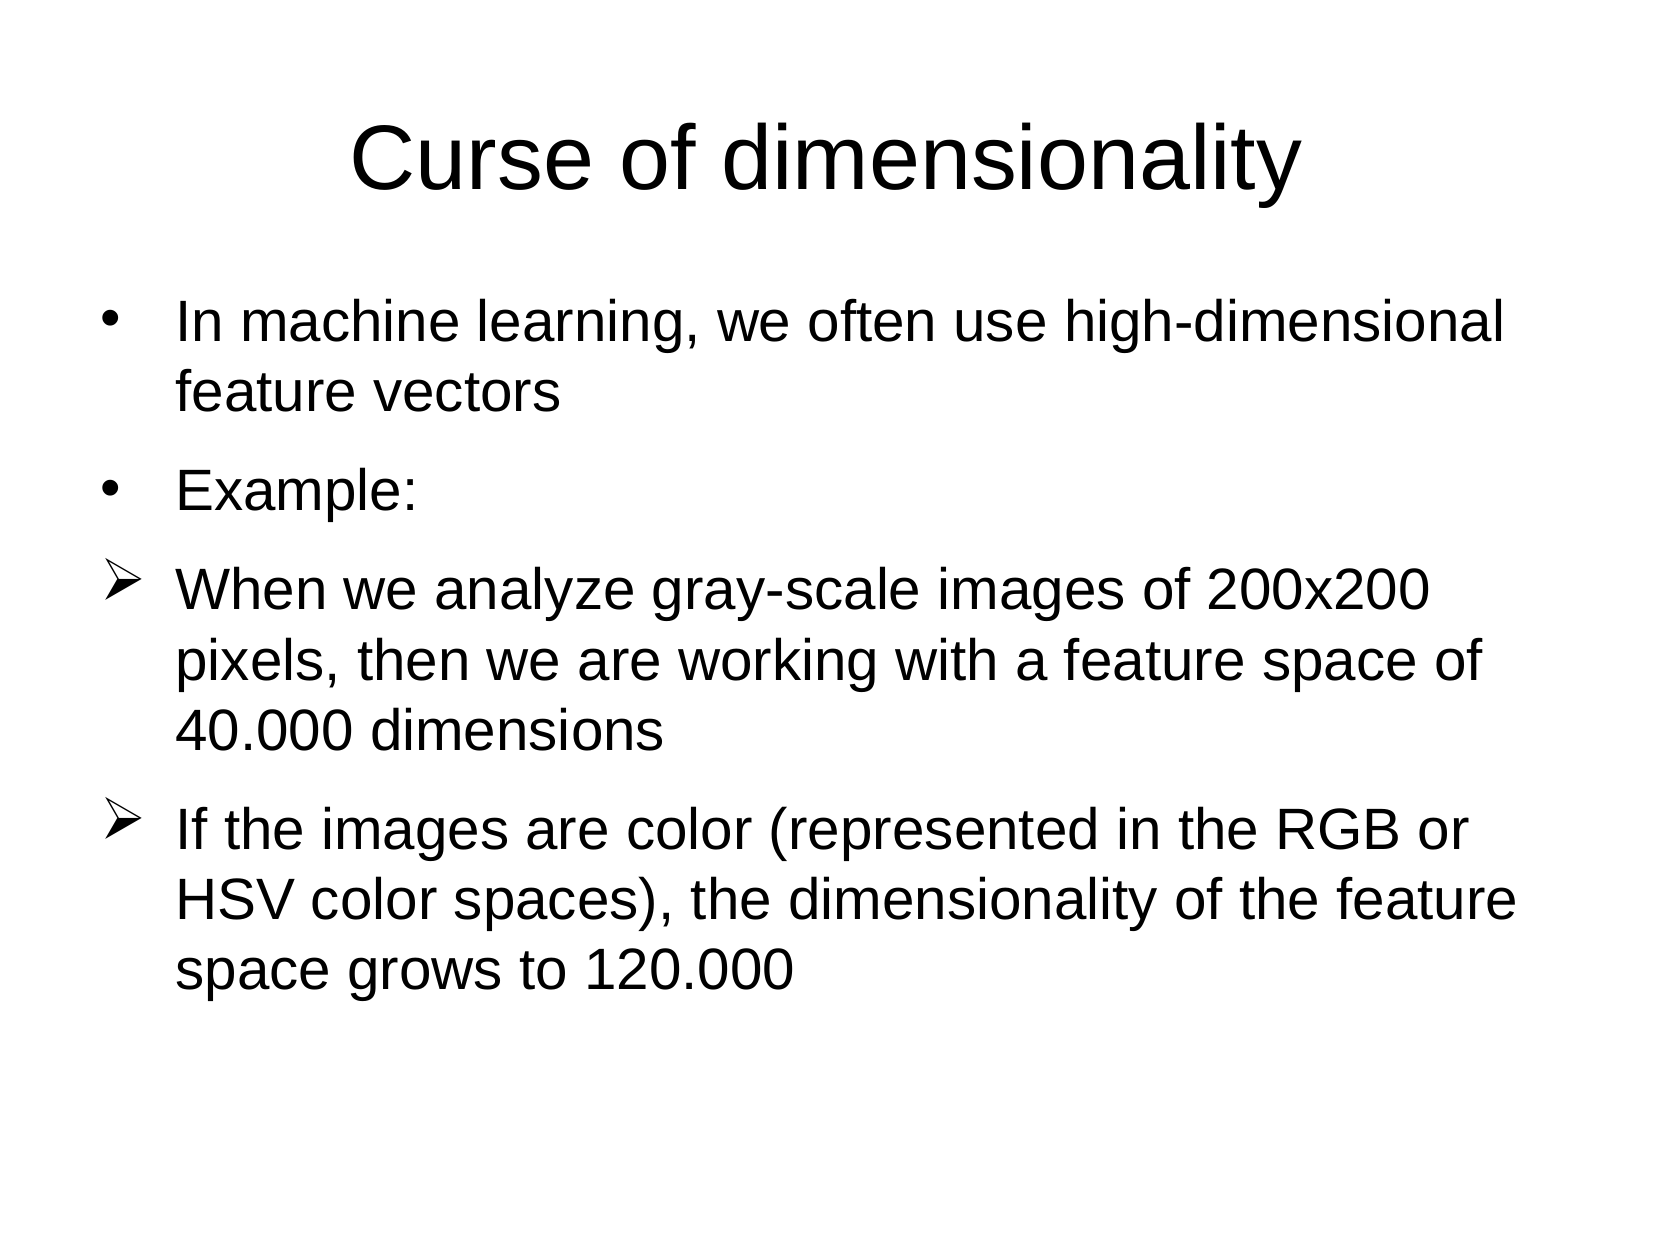

Curse of dimensionality
In machine learning, we often use high-dimensional feature vectors
Example:
When we analyze gray-scale images of 200x200 pixels, then we are working with a feature space of 40.000 dimensions
If the images are color (represented in the RGB or HSV color spaces), the dimensionality of the feature space grows to 120.000